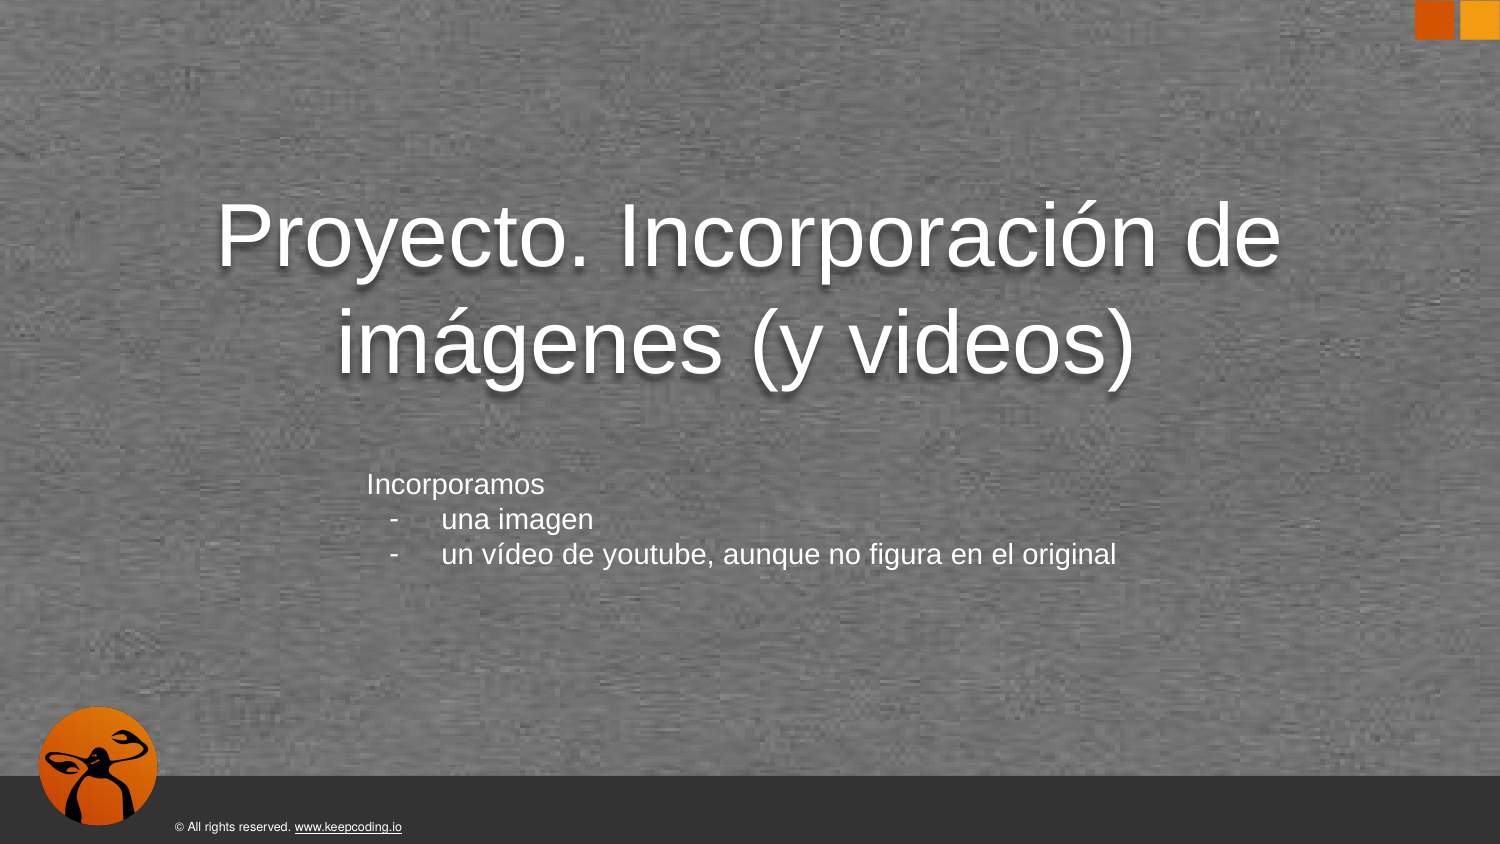

# Proyecto. Incorporación de imágenes (y videos)
Incorporamos
una imagen
un vídeo de youtube, aunque no figura en el original